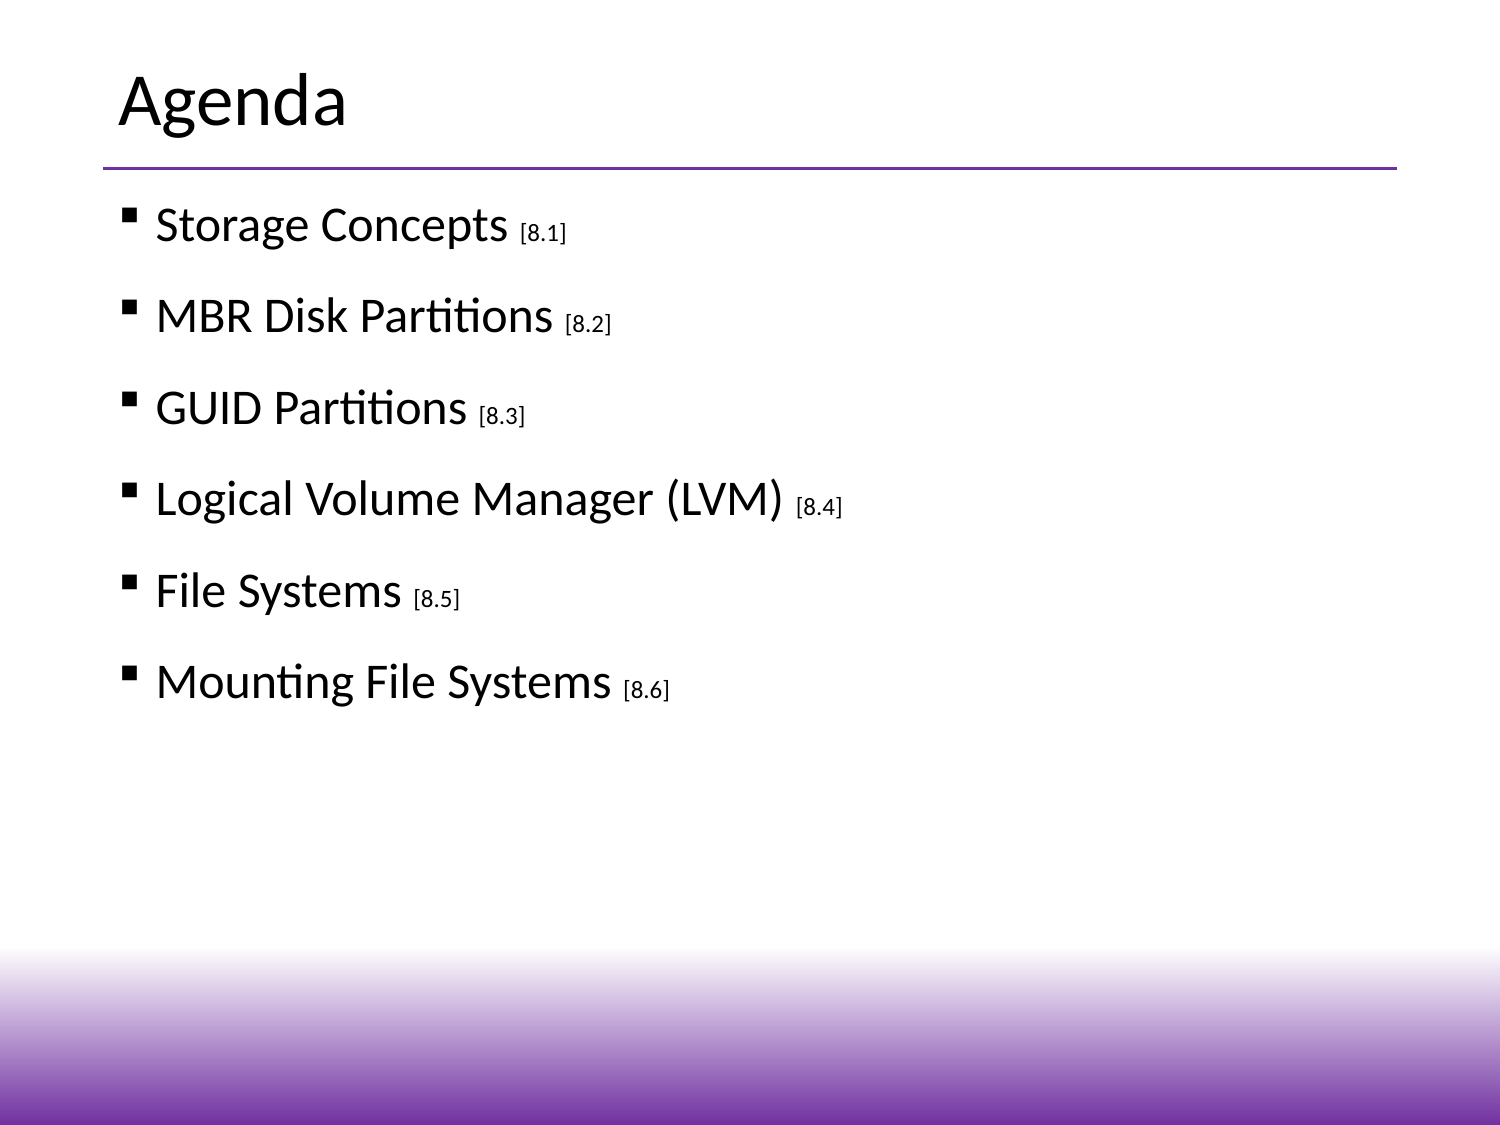

# Agenda
Storage Concepts [8.1]
MBR Disk Partitions [8.2]
GUID Partitions [8.3]
Logical Volume Manager (LVM) [8.4]
File Systems [8.5]
Mounting File Systems [8.6]